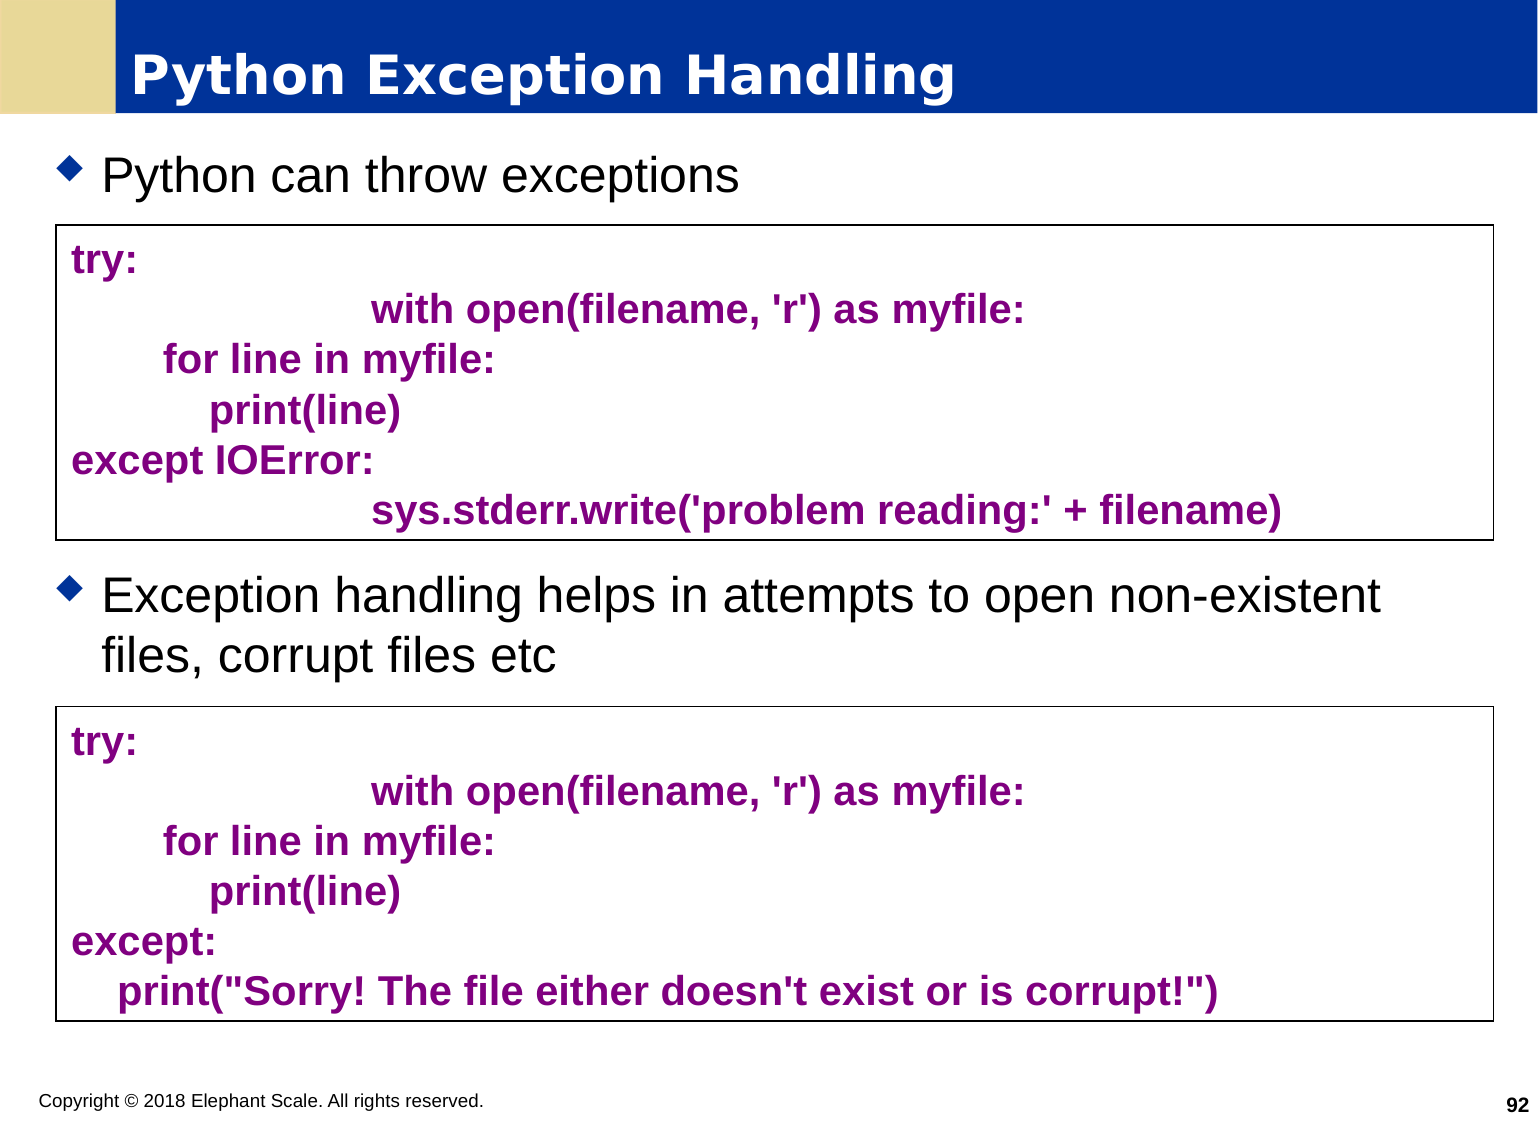

# Python Exception Handling
Python can throw exceptions

Exception handling helps in attempts to open non-existent files, corrupt files etc

try:
		with open(filename, 'r') as myfile:
        for line in myfile:
            print(line)
except IOError:
		sys.stderr.write('problem reading:' + filename)
try:
		with open(filename, 'r') as myfile:
        for line in myfile:
            print(line)
except:
    print("Sorry! The file either doesn't exist or is corrupt!")
92
Copyright © 2018 Elephant Scale. All rights reserved.